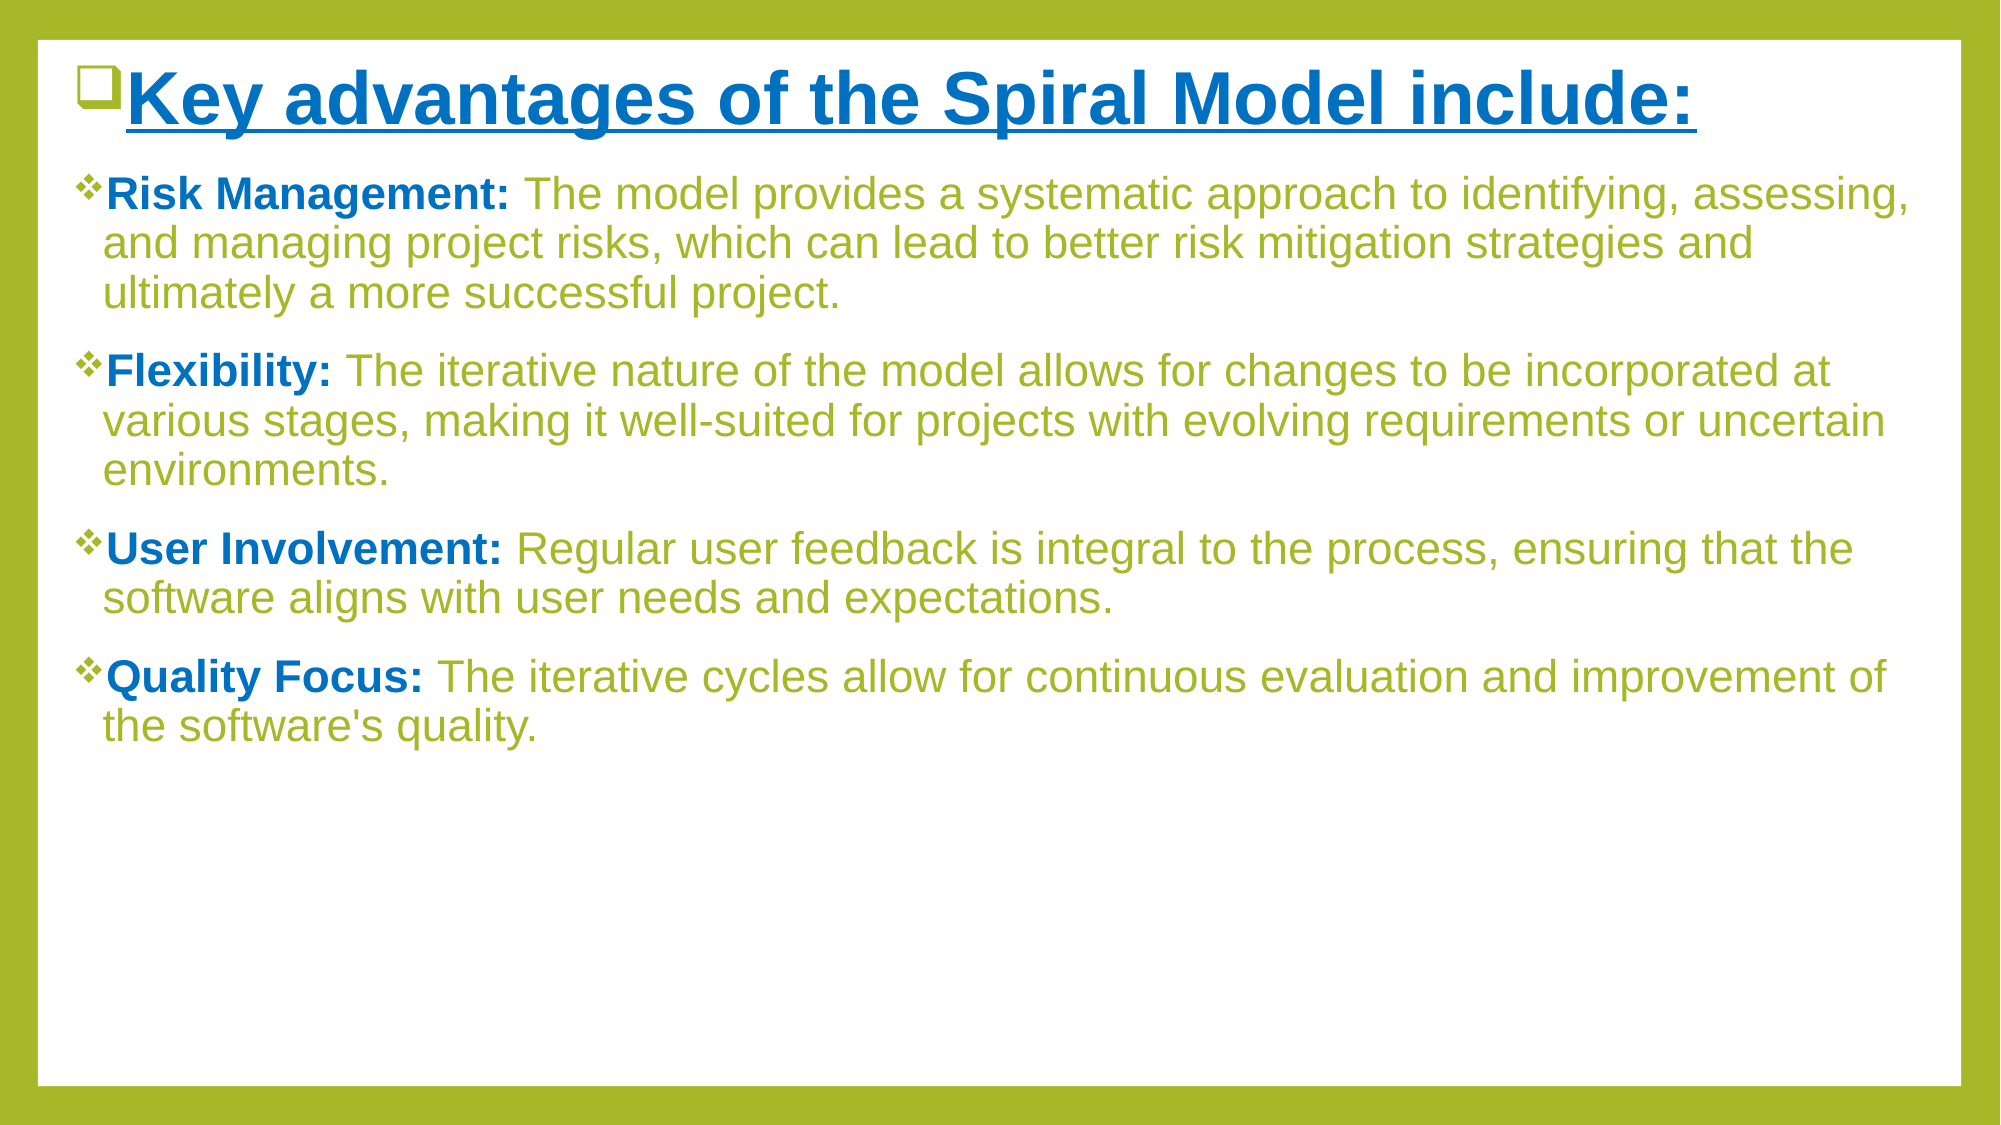

Key advantages of the Spiral Model include:
Risk Management: The model provides a systematic approach to identifying, assessing, and managing project risks, which can lead to better risk mitigation strategies and ultimately a more successful project.
Flexibility: The iterative nature of the model allows for changes to be incorporated at various stages, making it well-suited for projects with evolving requirements or uncertain environments.
User Involvement: Regular user feedback is integral to the process, ensuring that the software aligns with user needs and expectations.
Quality Focus: The iterative cycles allow for continuous evaluation and improvement of the software's quality.